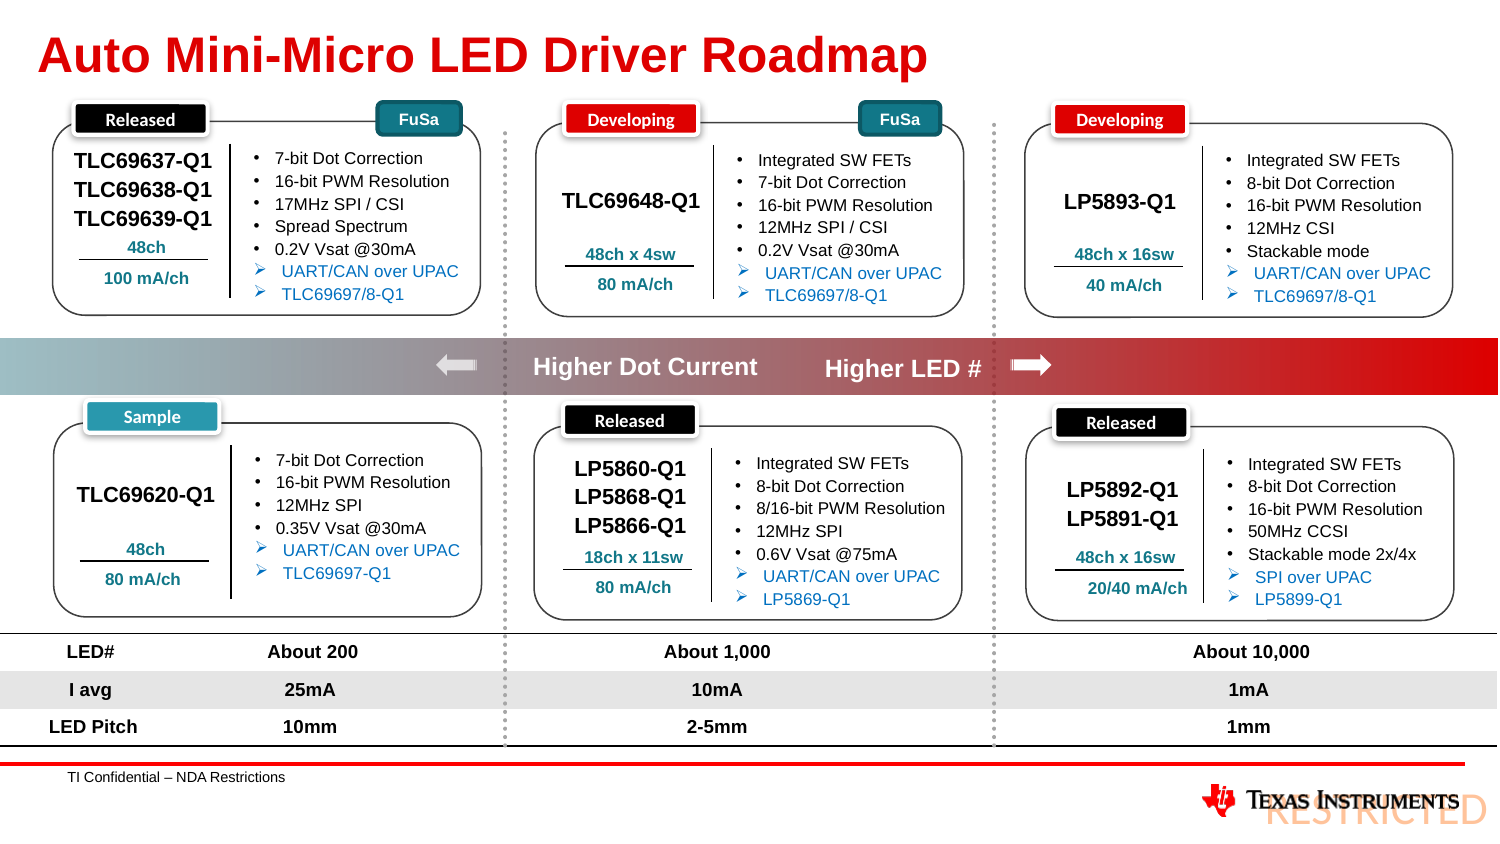

# Auto Mini-Micro LED Driver Roadmap
Released
FuSa

TLC69637-Q1
TLC69638-Q1
TLC69639-Q1
7-bit Dot Correction
16-bit PWM Resolution
17MHz SPI / CSI
Spread Spectrum
0.2V Vsat @30mA
UART/CAN over UPAC
TLC69697/8-Q1

48ch
100 mA/ch
Developing

Integrated SW FETs
7-bit Dot Correction
16-bit PWM Resolution
12MHz SPI / CSI
0.2V Vsat @30mA
UART/CAN over UPAC
TLC69697/8-Q1

TLC69648-Q1
48ch x 4sw
80 mA/ch
FuSa
Developing

Integrated SW FETs
8-bit Dot Correction
16-bit PWM Resolution
12MHz CSI
Stackable mode
UART/CAN over UPAC
TLC69697/8-Q1

LP5893-Q1
48ch x 16sw
40 mA/ch

Higher Dot Current
Higher LED #

Sample

7-bit Dot Correction
16-bit PWM Resolution
12MHz SPI
0.35V Vsat @30mA
UART/CAN over UPAC
TLC69697-Q1

TLC69620-Q1
48ch
80 mA/ch
Released

Integrated SW FETs
8-bit Dot Correction
8/16-bit PWM Resolution
12MHz SPI
0.6V Vsat @75mA
UART/CAN over UPAC
LP5869-Q1

LP5860-Q1
LP5868-Q1
LP5866-Q1
18ch x 11sw
80 mA/ch
Released

Integrated SW FETs
8-bit Dot Correction
16-bit PWM Resolution
50MHz CCSI
Stackable mode 2x/4x
SPI over UPAC
LP5899-Q1

LP5892-Q1
LP5891-Q1
48ch x 16sw
20/40 mA/ch
| LED# | About 200 | About 1,000 | About 10,000 |
| --- | --- | --- | --- |
| I avg | 25mA | 10mA | 1mA |
| LED Pitch | 10mm | 2-5mm | 1mm |